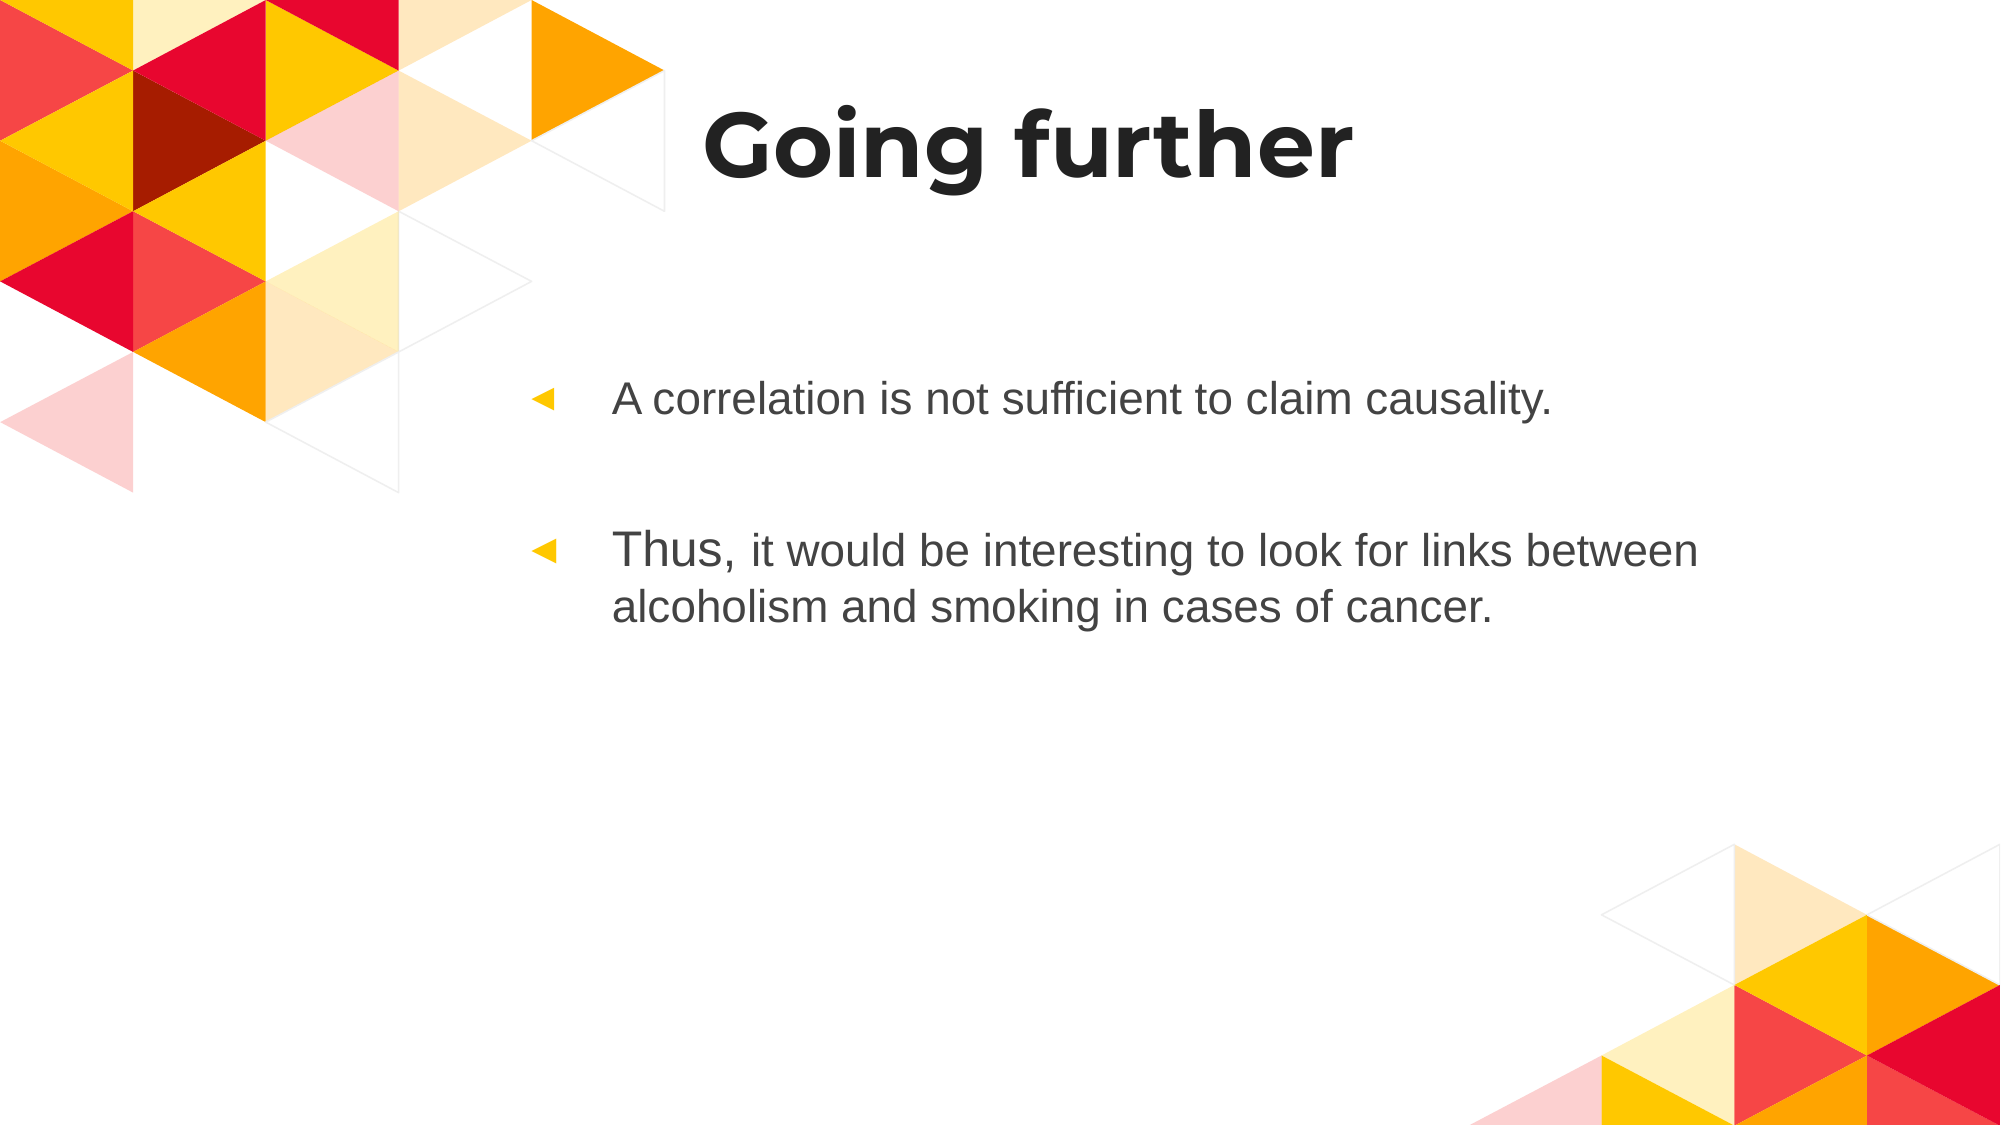

# Going further

A correlation is not sufficient to claim causality.

Thus, it would be interesting to look for links between alcoholism and smoking in cases of cancer.